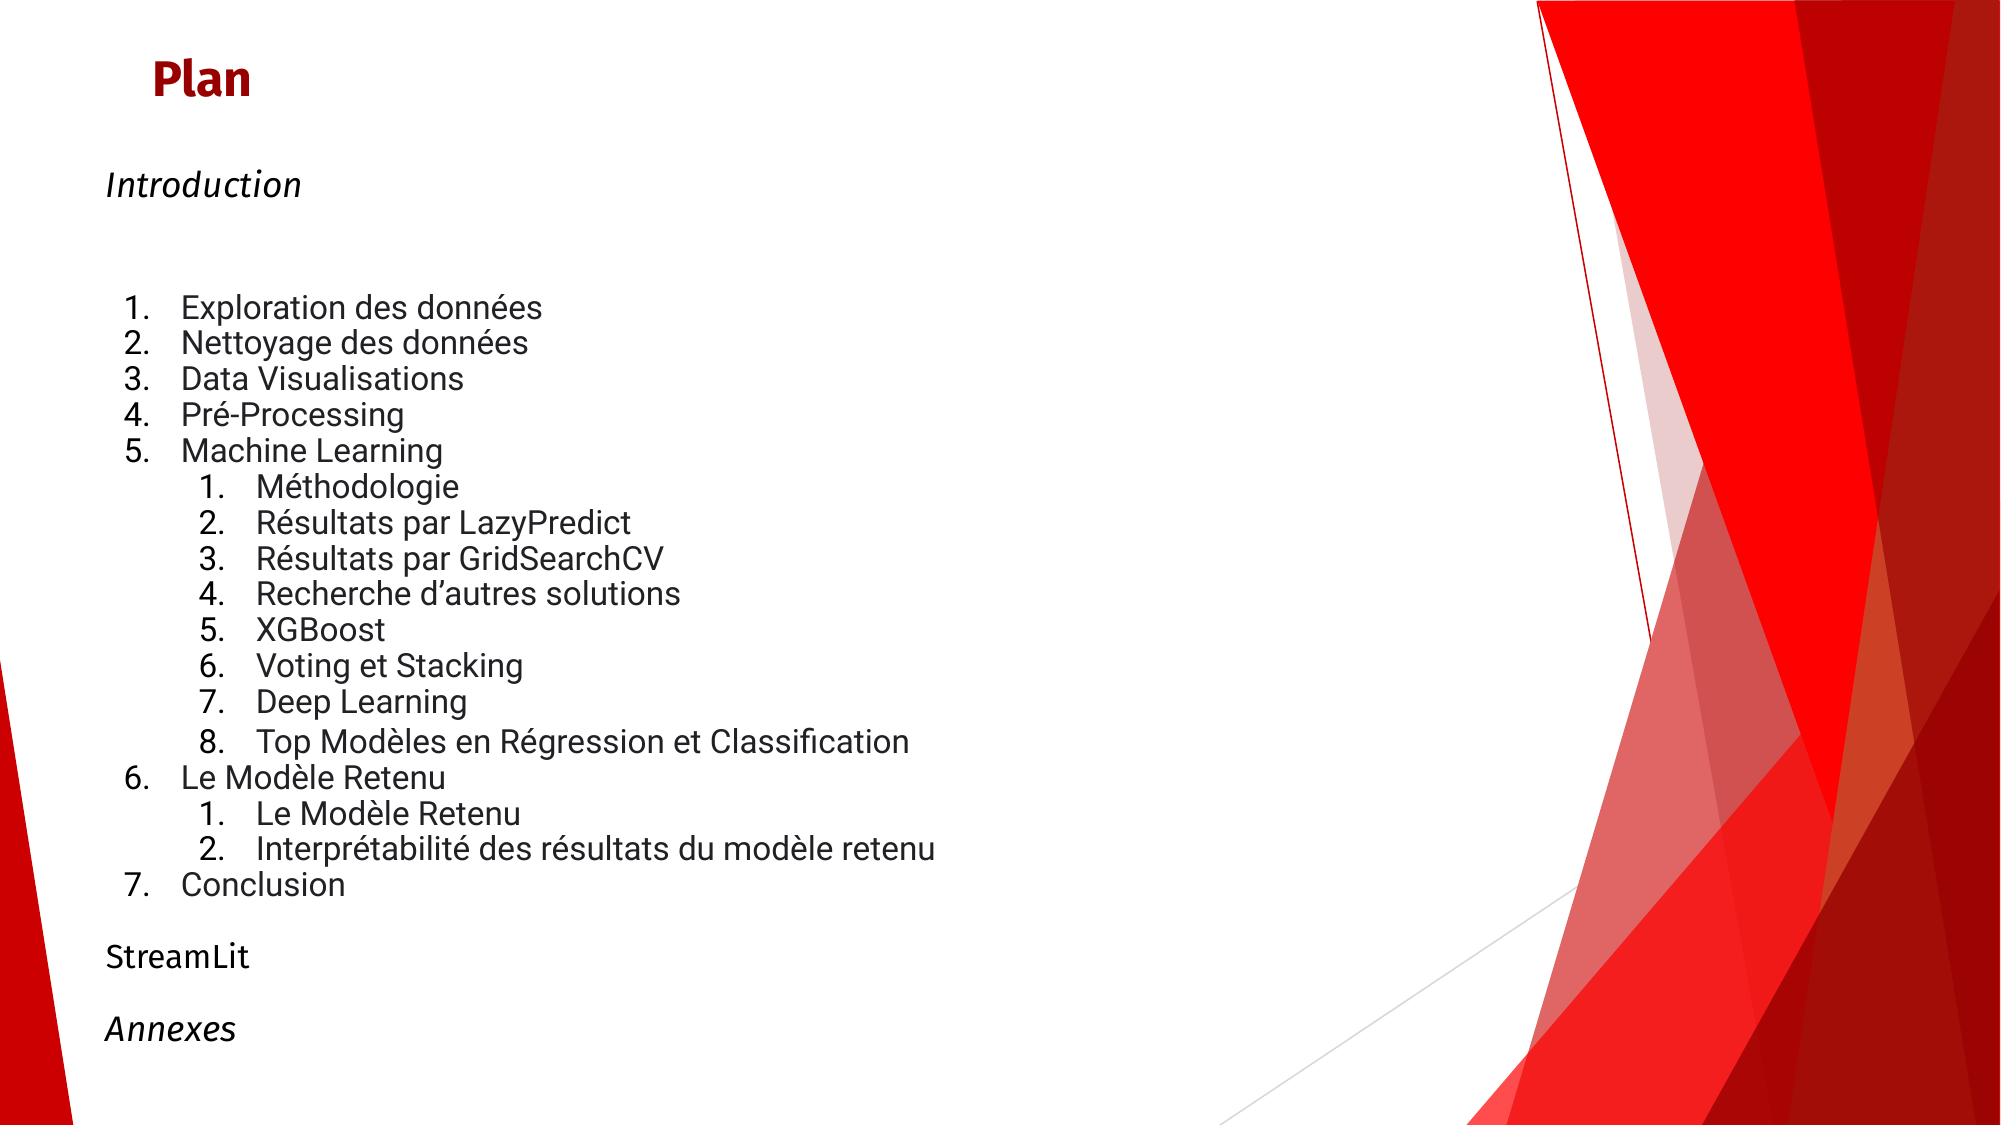

# Plan
Introduction

Exploration des données
Nettoyage des données
Data Visualisations
Pré-Processing
Machine Learning
Méthodologie
Résultats par LazyPredict
Résultats par GridSearchCV
Recherche d’autres solutions
XGBoost
Voting et Stacking
Deep Learning
Top Modèles en Régression et Classification
Le Modèle Retenu
Le Modèle Retenu
Interprétabilité des résultats du modèle retenu
Conclusion

StreamLit

Annexes